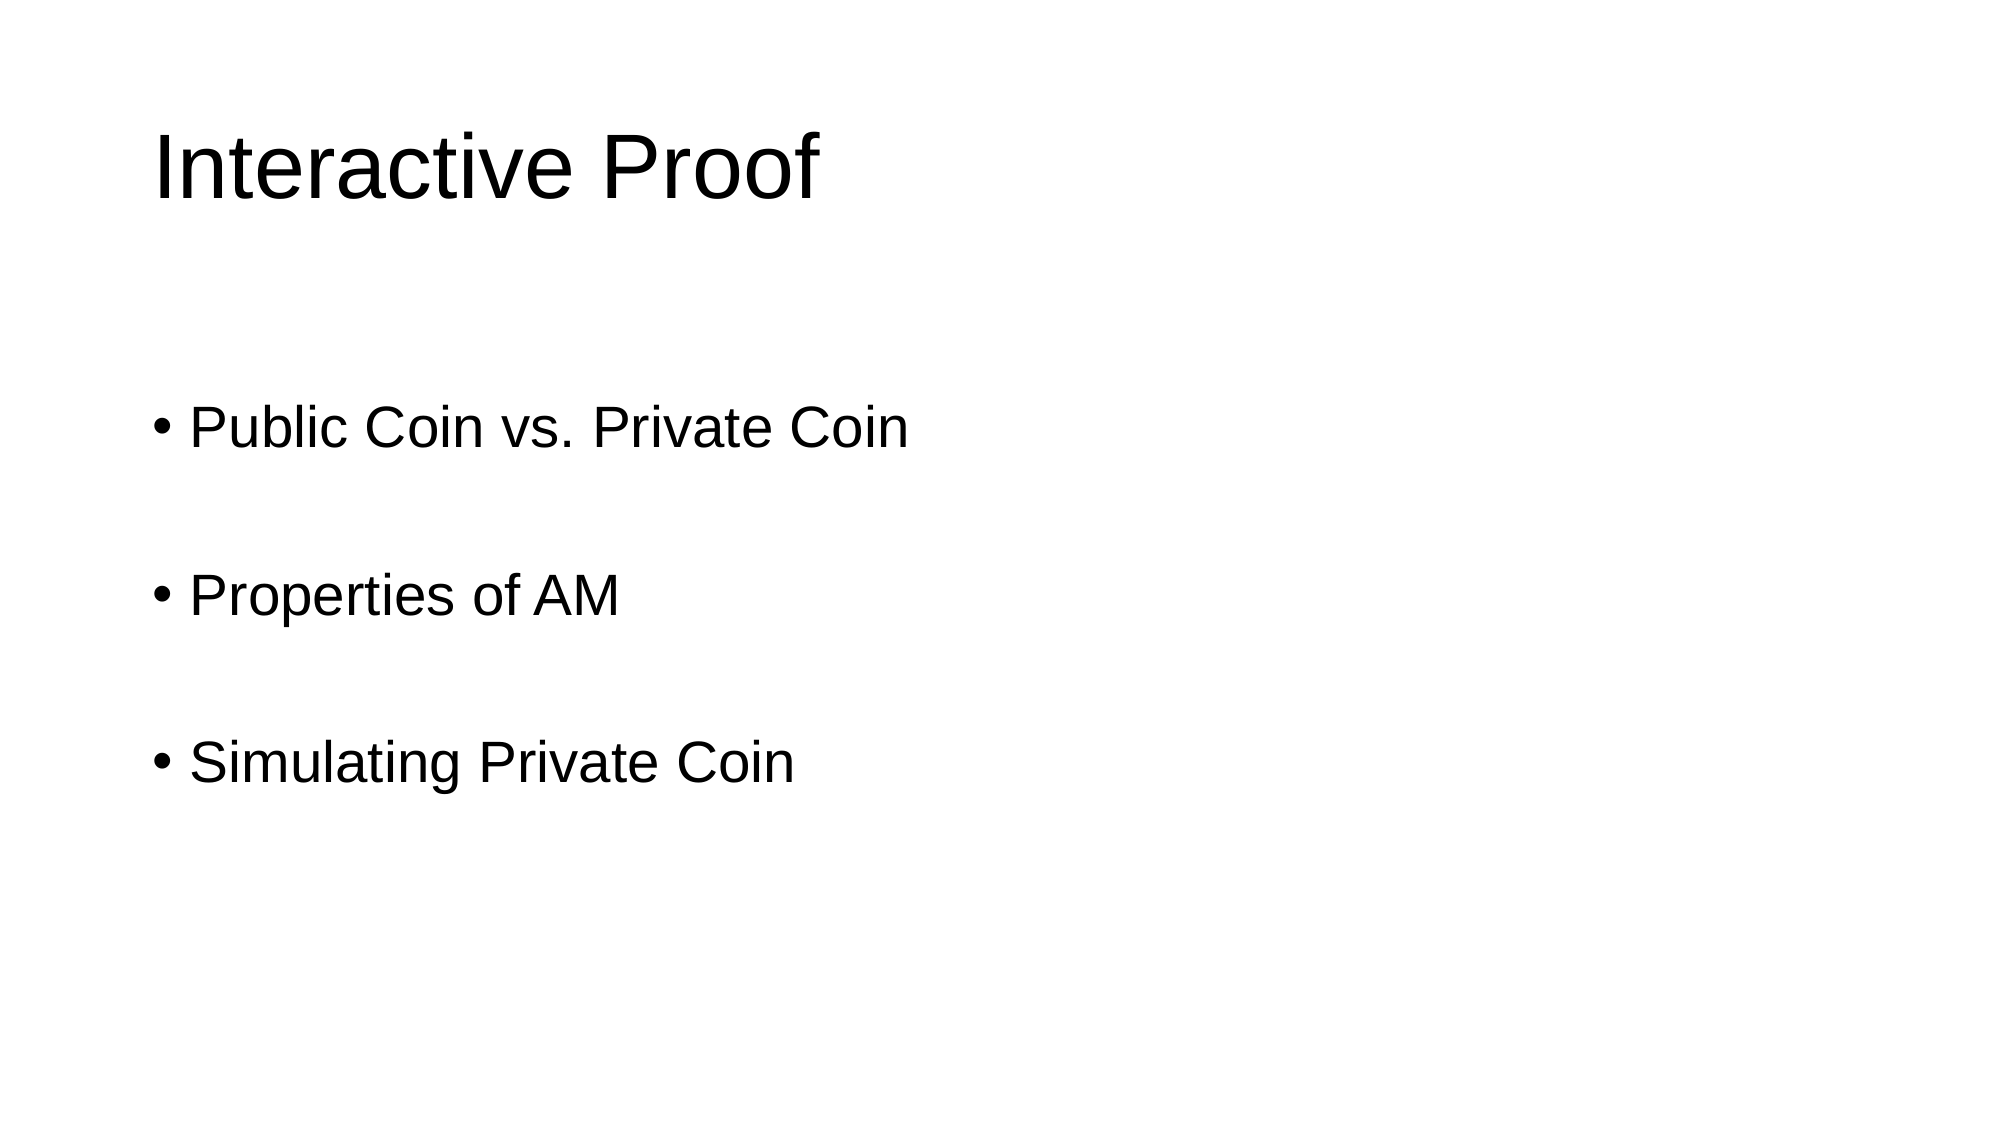

# Interactive Proof

Public Coin vs. Private Coin

Properties of AM

Simulating Private Coin